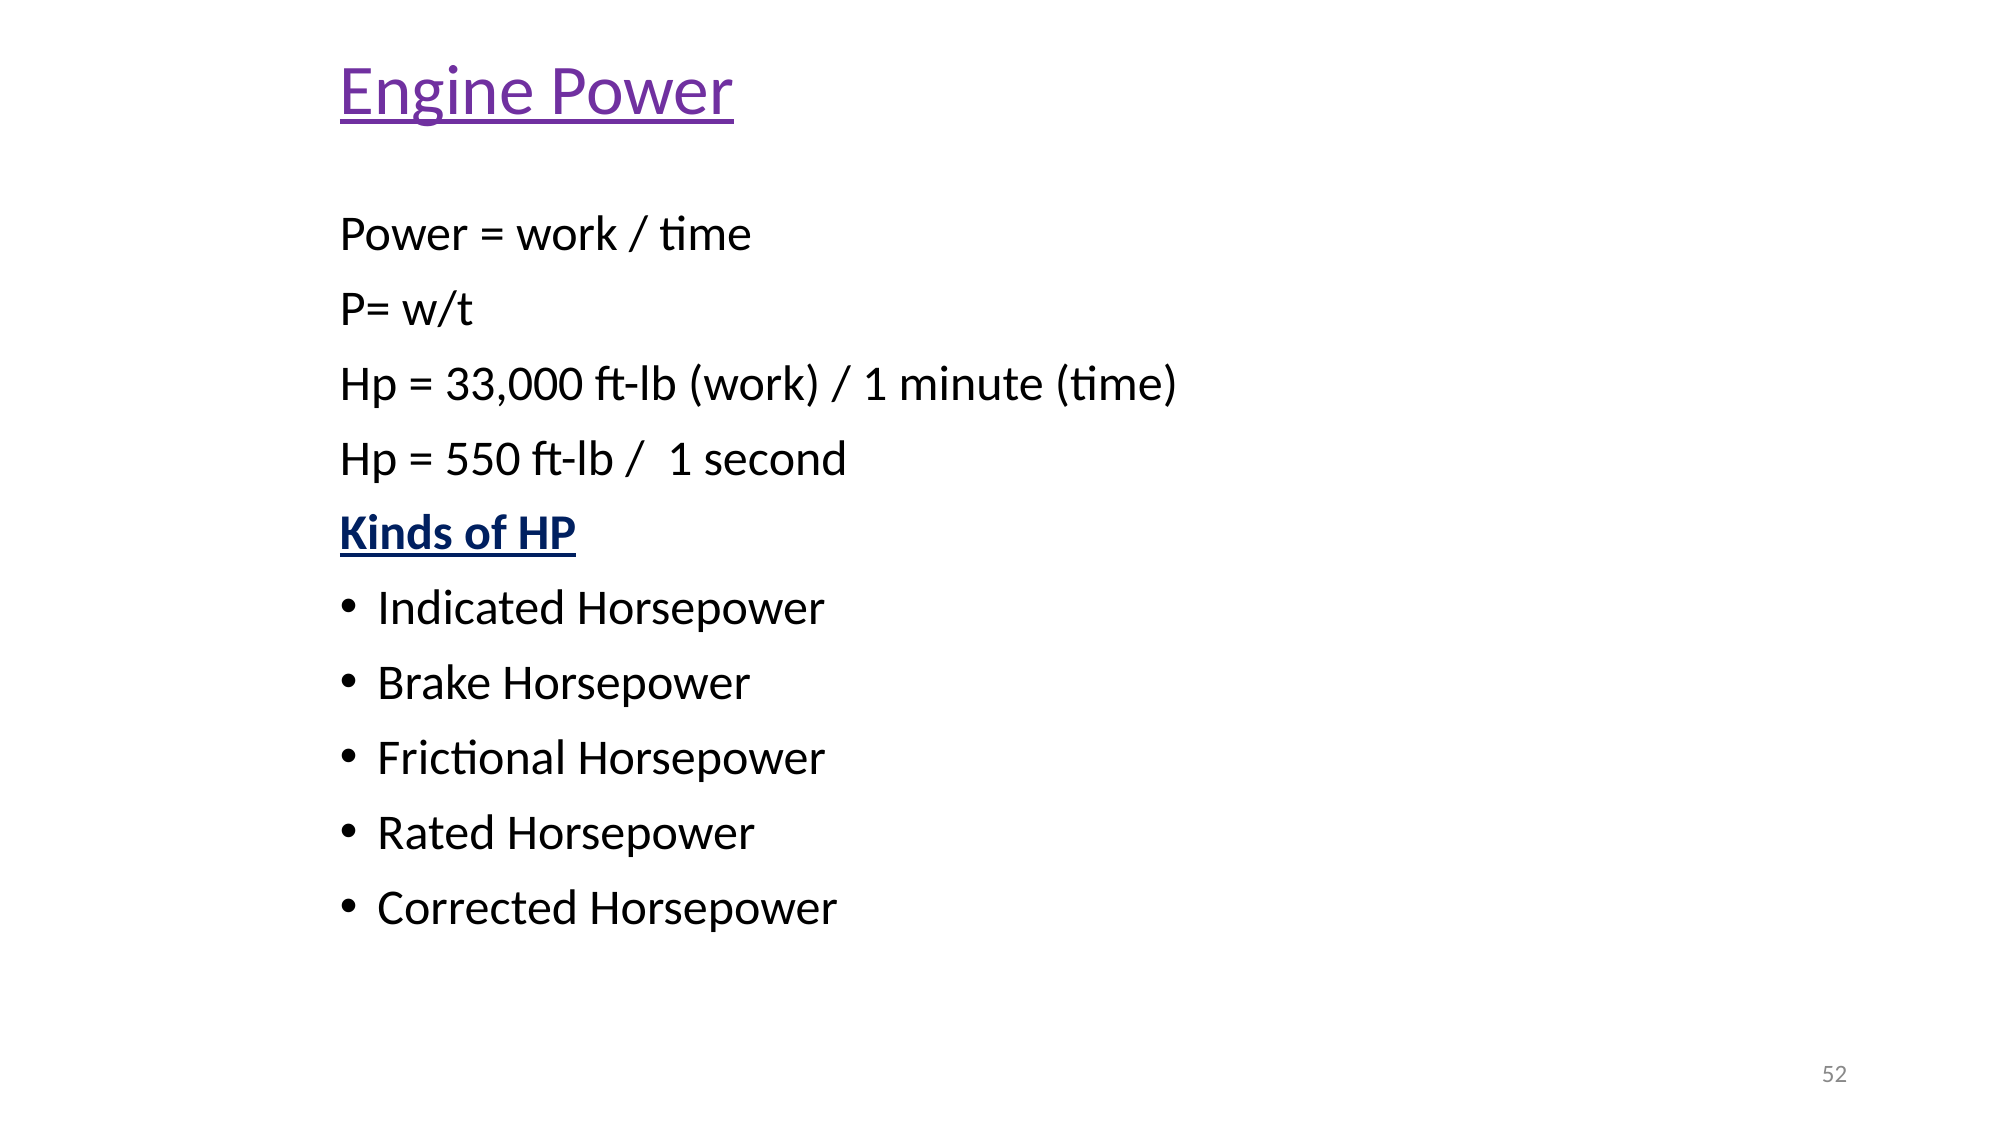

# Engine Power
Power = work / time
P= w/t
Hp = 33,000 ft-lb (work) / 1 minute (time)
Hp = 550 ft-lb /  1 second
Kinds of HP
Indicated Horsepower
Brake Horsepower
Frictional Horsepower
Rated Horsepower
Corrected Horsepower

52